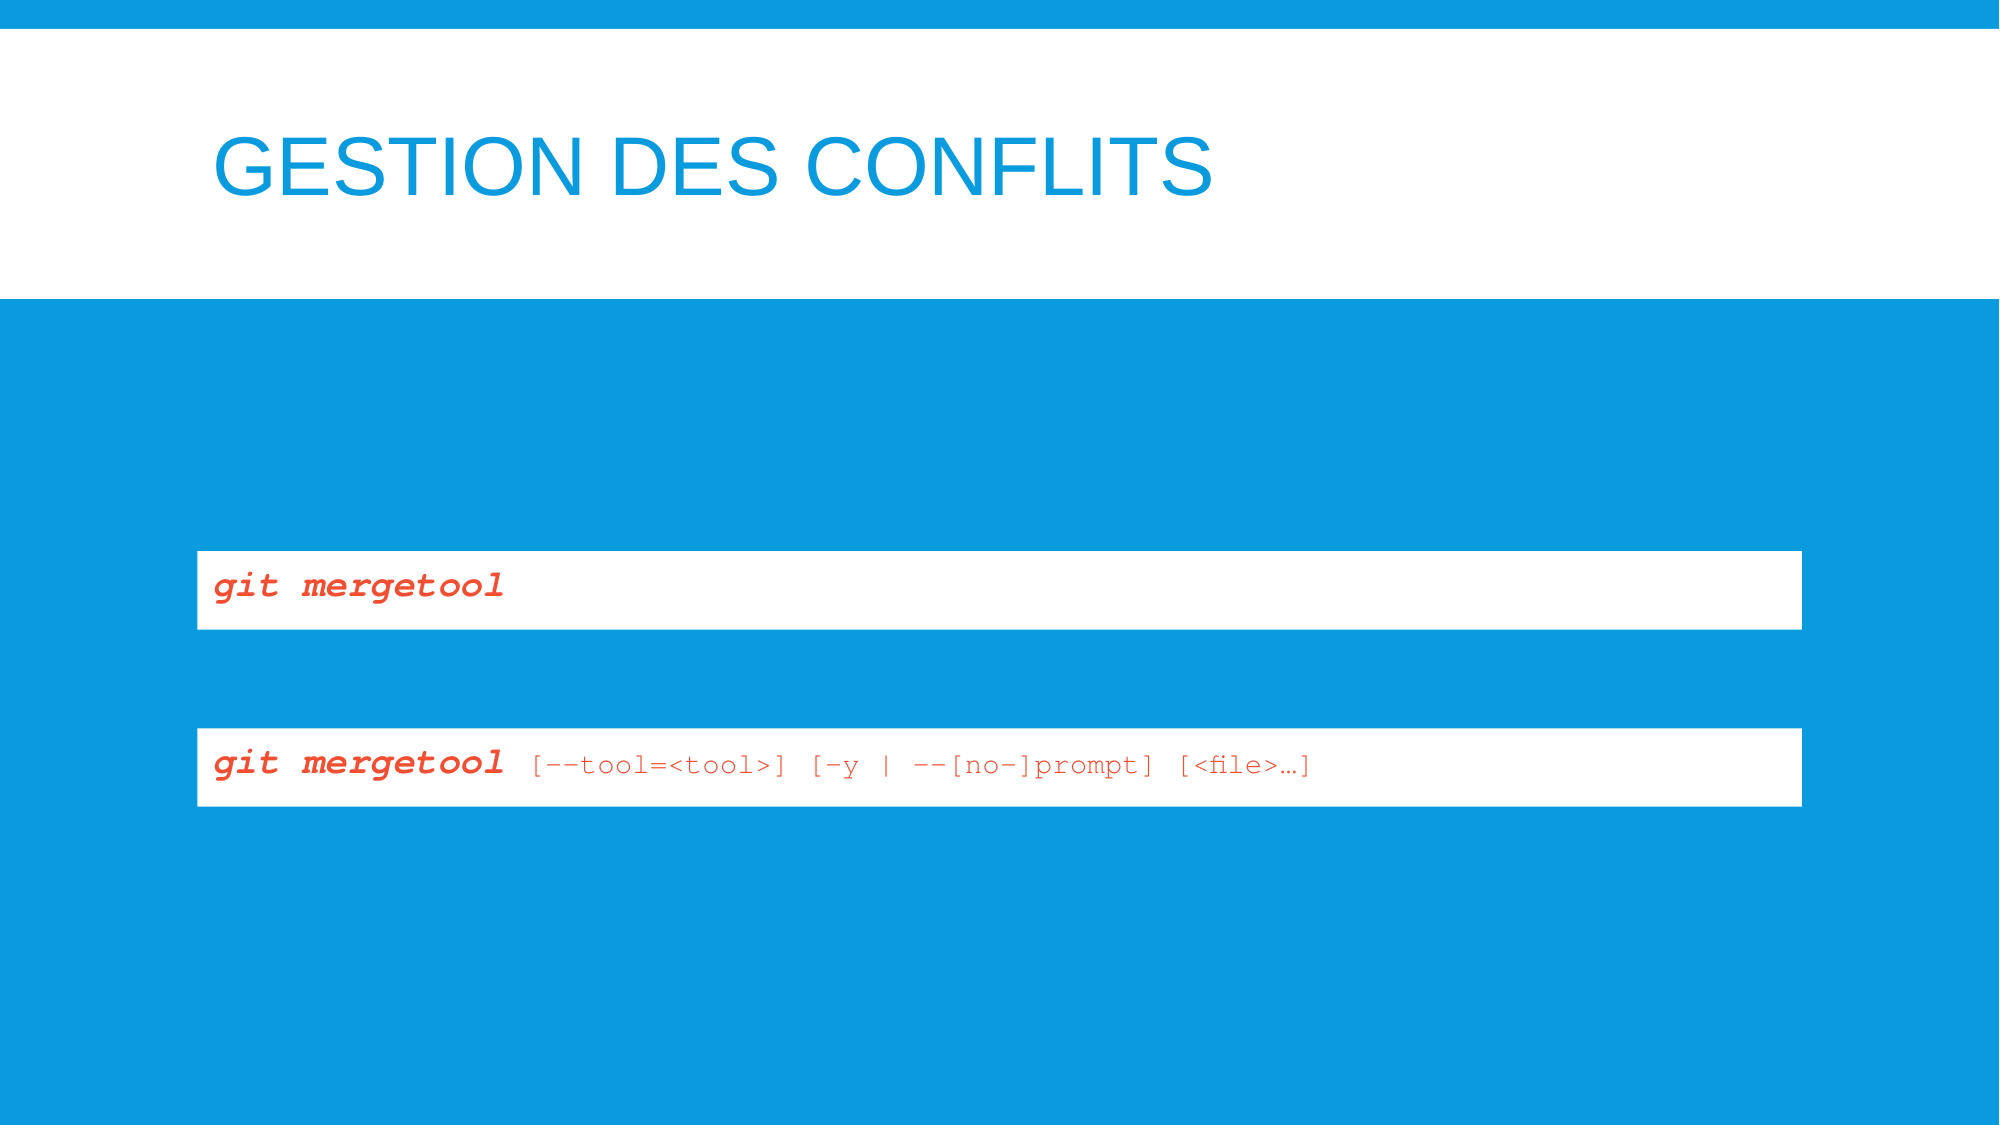

# Gestion des conflits
git mergetool
git mergetool [--tool=<tool>] [-y | --[no-]prompt] [<file>…​]